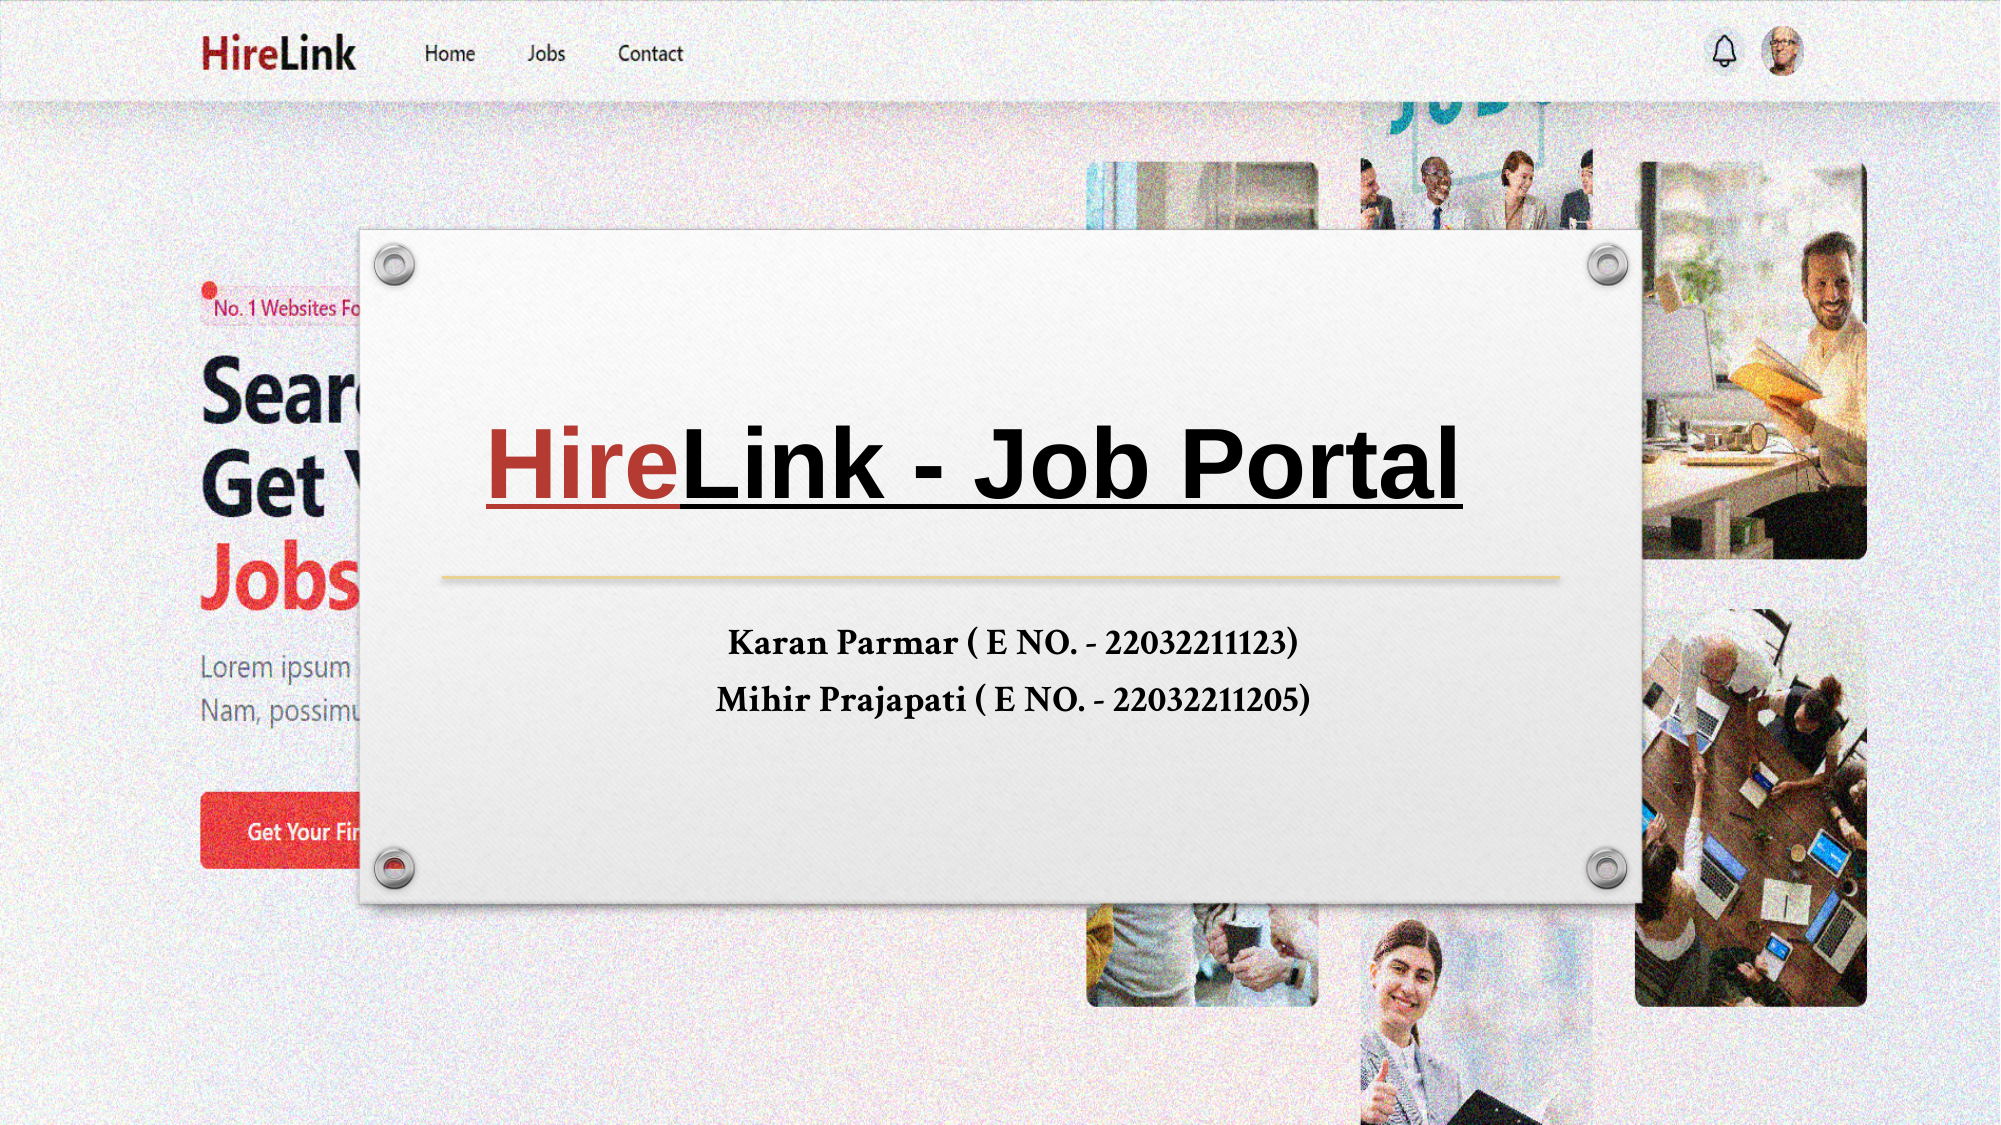

# HireLink - Job Portal
Karan Parmar ( E NO. - 22032211123)
Mihir Prajapati ( E NO. - 22032211205)